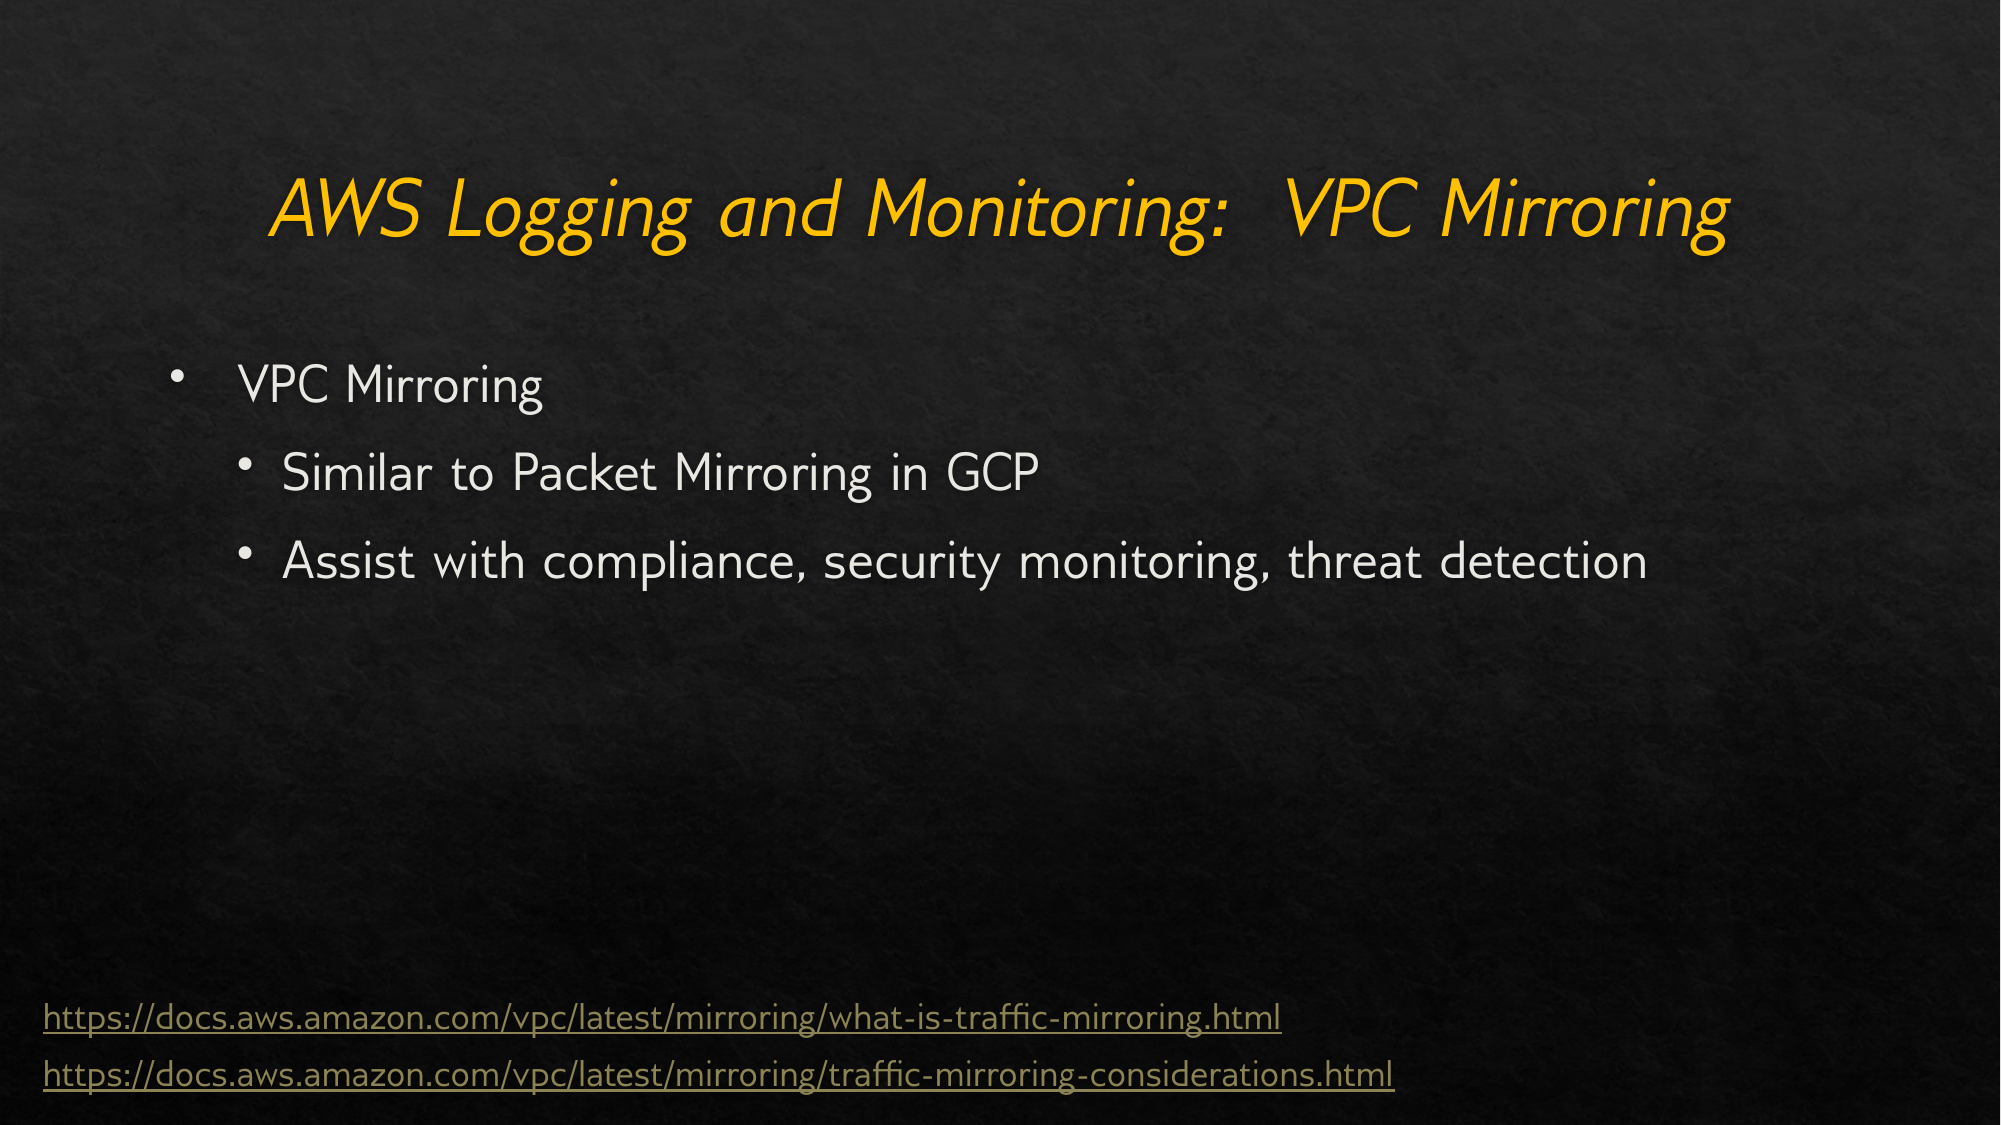

# AWS Logging and Monitoring:  VPC Mirroring
 VPC Mirroring
Similar to Packet Mirroring in GCP
Assist with compliance, security monitoring, threat detection

https://docs.aws.amazon.com/vpc/latest/mirroring/what-is-traffic-mirroring.html
https://docs.aws.amazon.com/vpc/latest/mirroring/traffic-mirroring-considerations.html